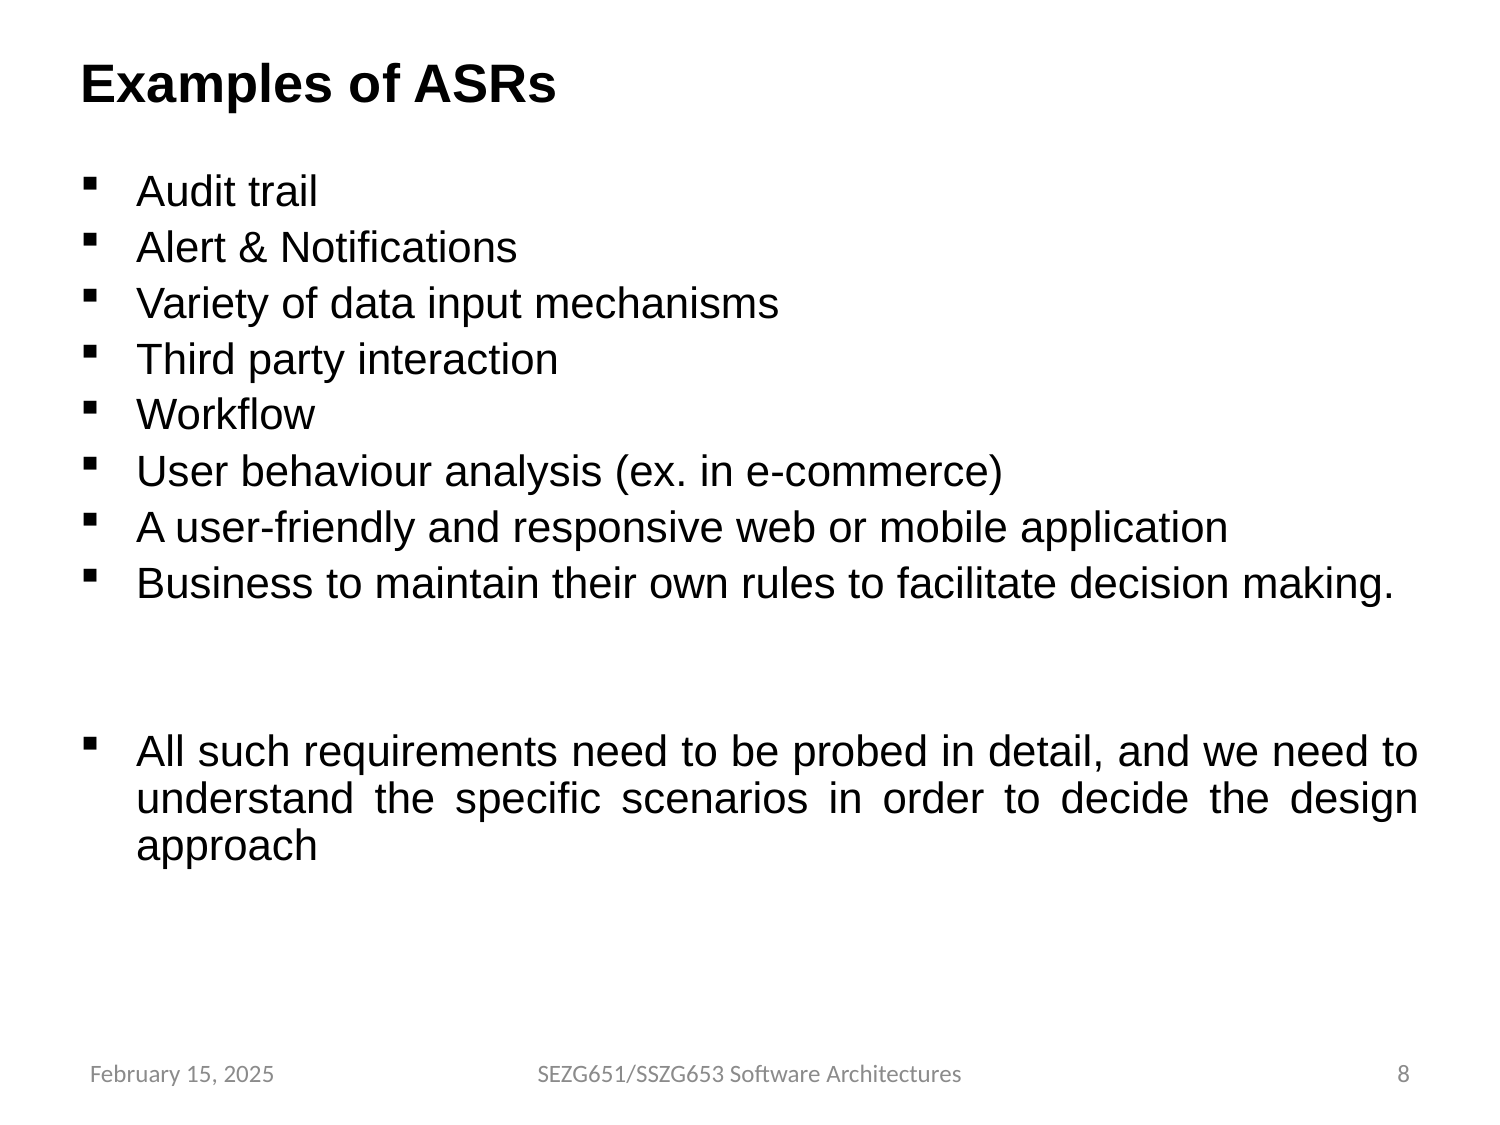

# Examples of ASRs
Audit trail
Alert & Notifications
Variety of data input mechanisms
Third party interaction
Workflow
User behaviour analysis (ex. in e-commerce)
A user-friendly and responsive web or mobile application
Business to maintain their own rules to facilitate decision making.

All such requirements need to be probed in detail, and we need to understand the specific scenarios in order to decide the design approach

February 15, 2025
SEZG651/SSZG653 Software Architectures
8